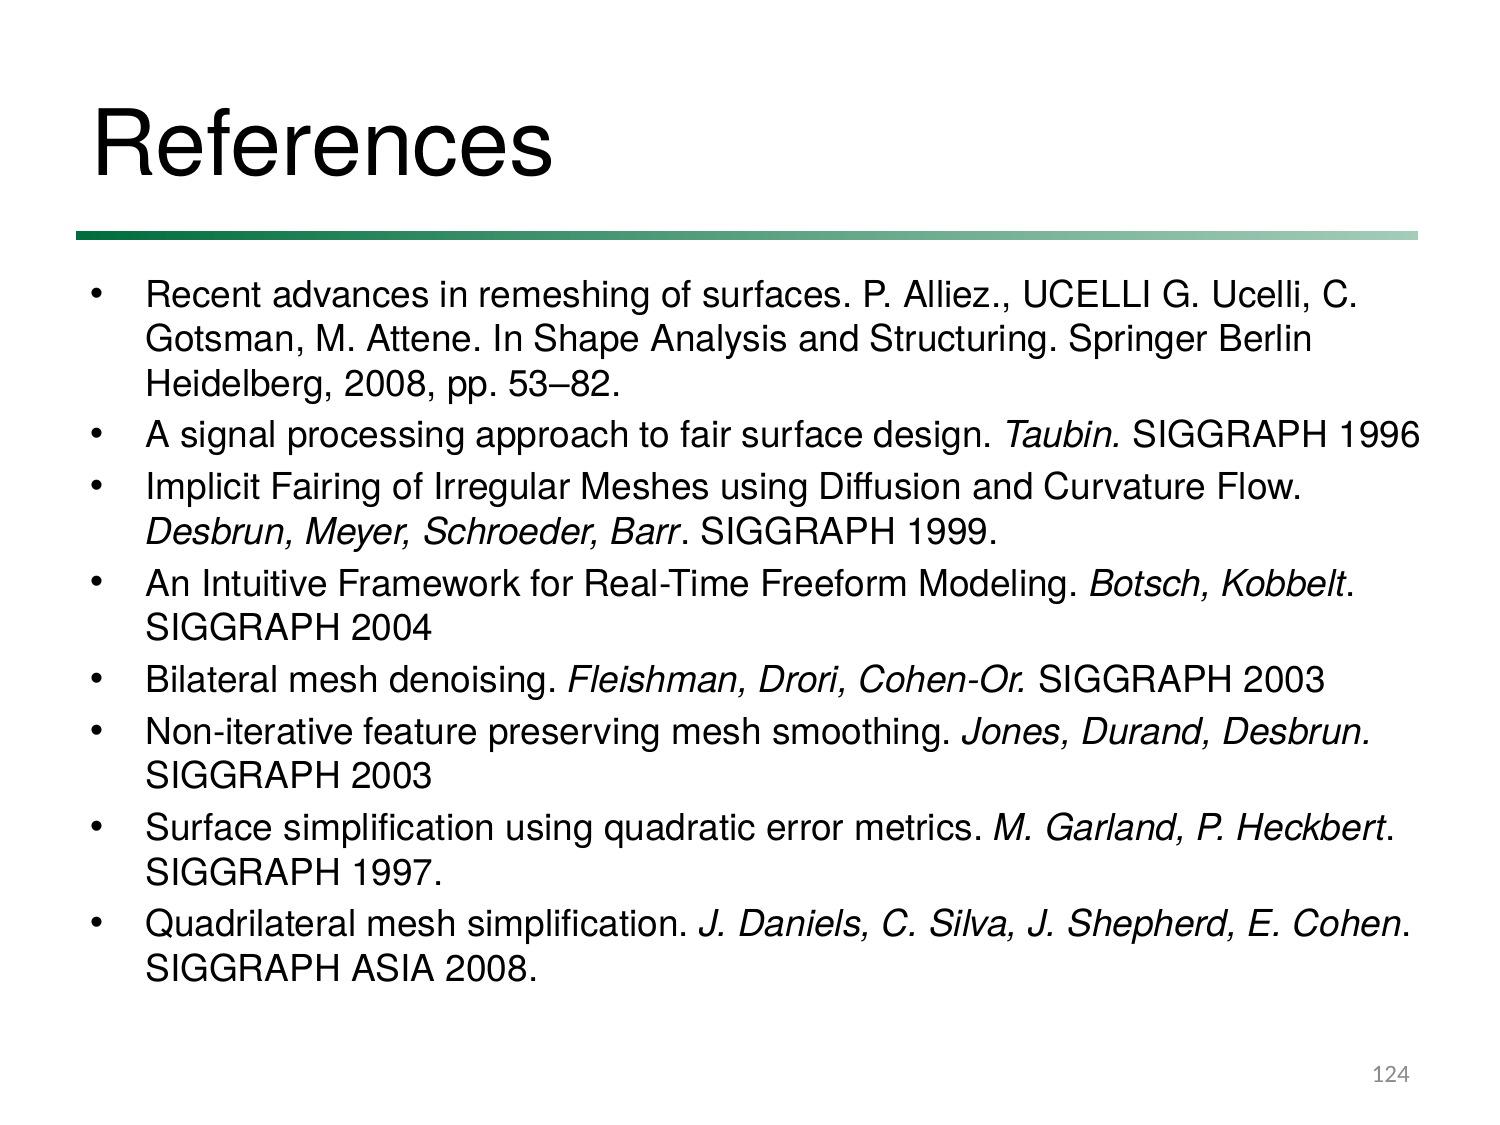

# References
Recent advances in remeshing of surfaces. P. Alliez., UCELLI G. Ucelli, C. Gotsman, M. Attene. In Shape Analysis and Structuring. Springer Berlin Heidelberg, 2008, pp. 53–82.
A signal processing approach to fair surface design. Taubin. SIGGRAPH 1996
Implicit Fairing of Irregular Meshes using Diffusion and Curvature Flow. Desbrun, Meyer, Schroeder, Barr. SIGGRAPH 1999.
An Intuitive Framework for Real-Time Freeform Modeling. Botsch, Kobbelt. SIGGRAPH 2004
Bilateral mesh denoising. Fleishman, Drori, Cohen-Or. SIGGRAPH 2003
Non-iterative feature preserving mesh smoothing. Jones, Durand, Desbrun. SIGGRAPH 2003
Surface simplification using quadratic error metrics. M. Garland, P. Heckbert. SIGGRAPH 1997.
Quadrilateral mesh simplification. J. Daniels, C. Silva, J. Shepherd, E. Cohen. SIGGRAPH ASIA 2008.

124